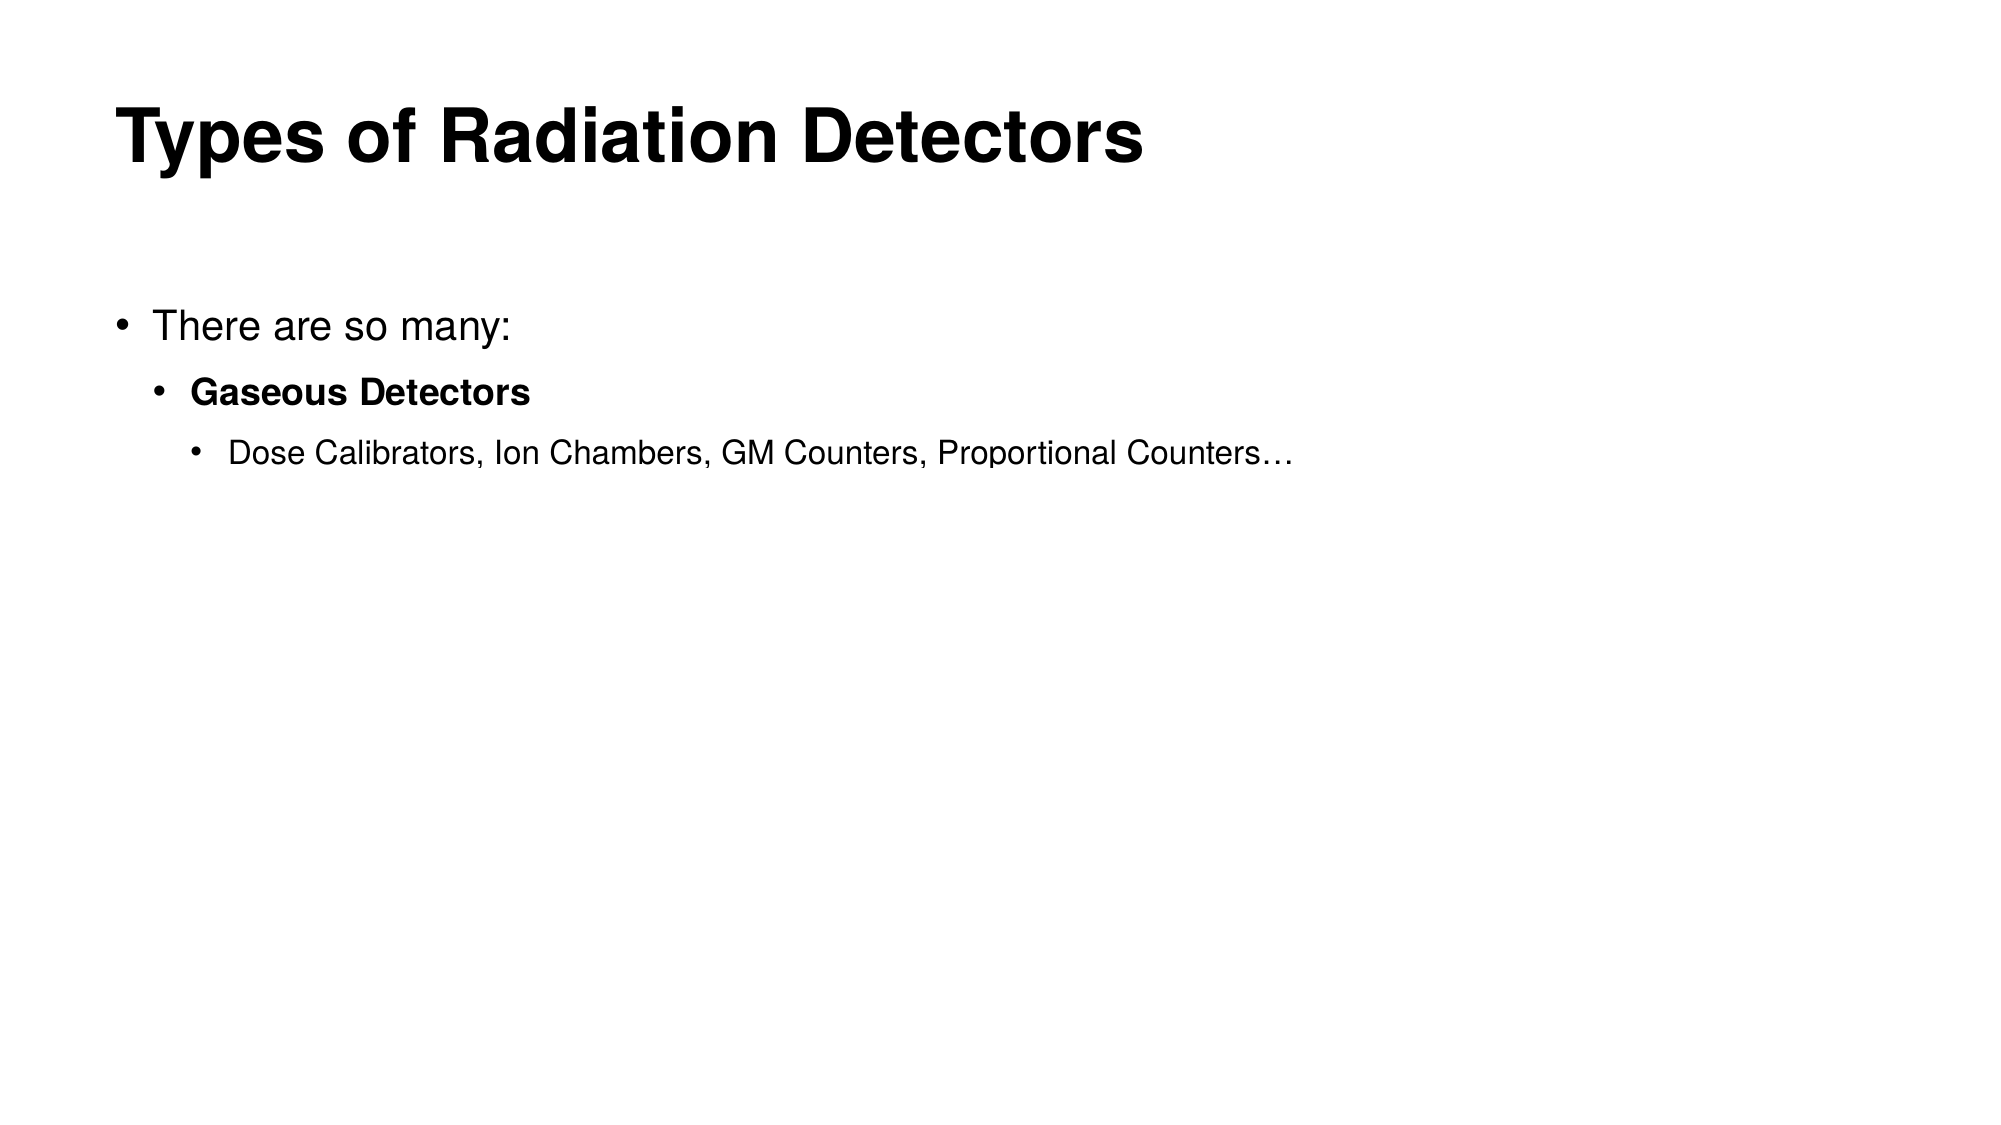

# Types of Radiation Detectors
There are so many:
Gaseous Detectors
Dose Calibrators, Ion Chambers, GM Counters, Proportional Counters…
Semi-conductor Detectors
Ge, Si, Diodes
Film
Radiographic
Radiochromic
Scintillation Detectors
NaI, CsI, BGO, TLDs, OSLDs
And many more on the way